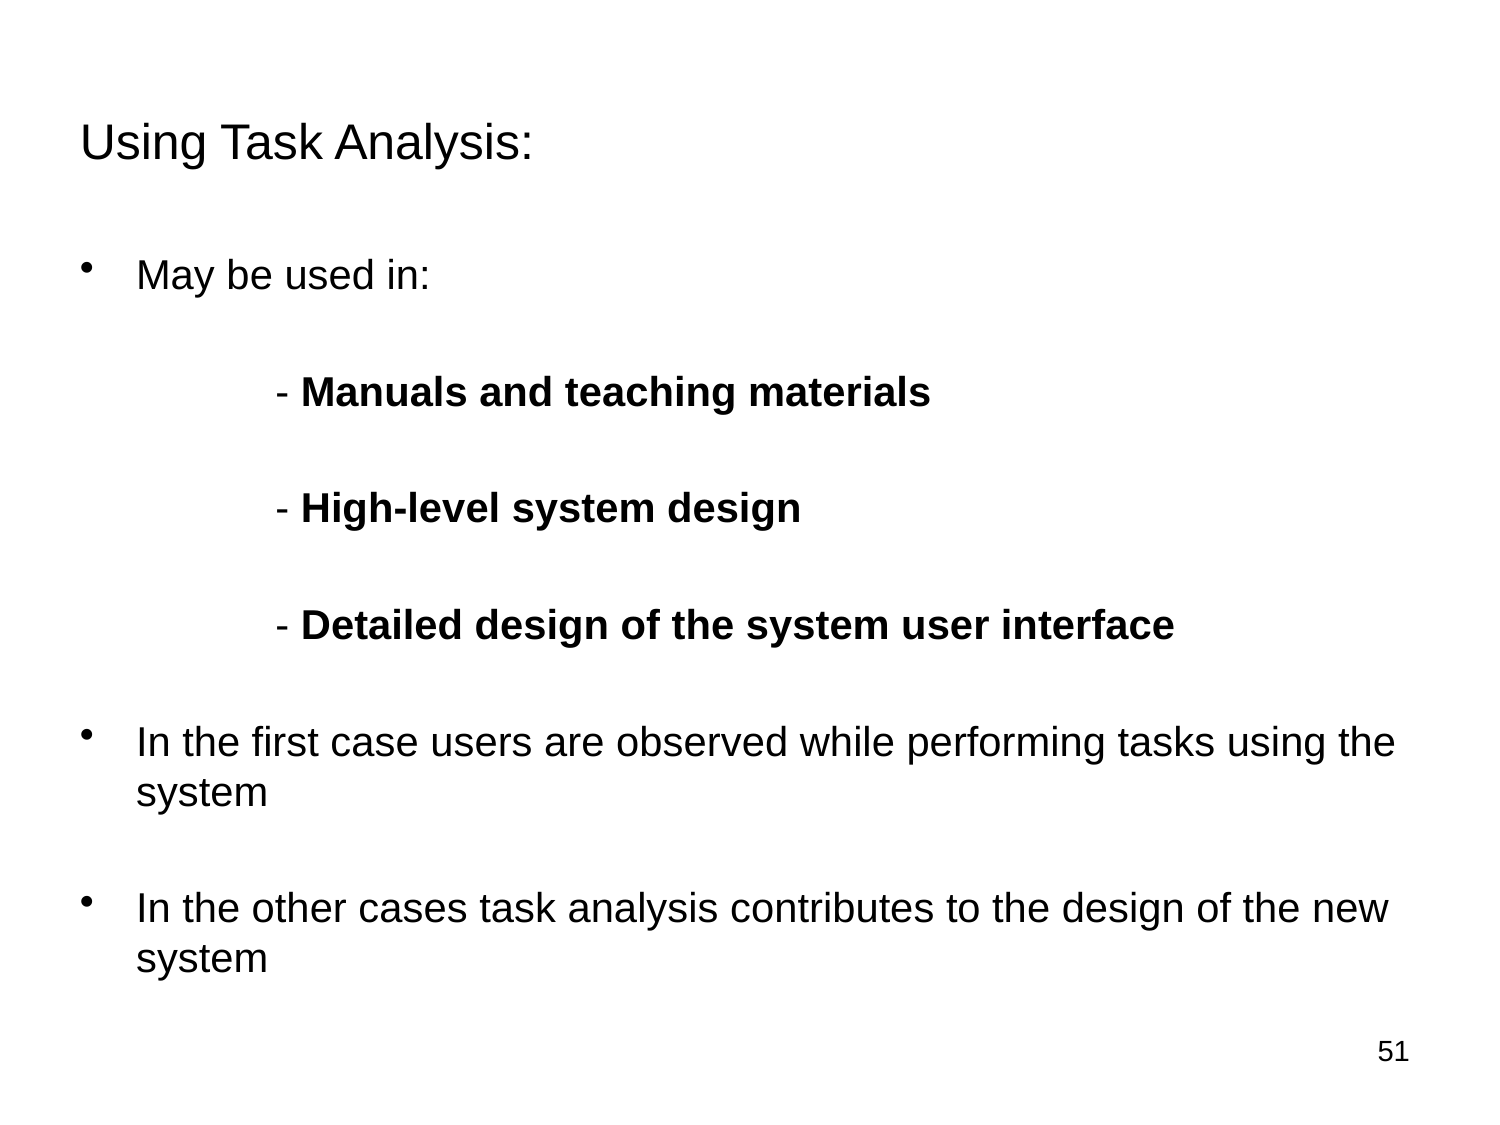

Using Task Analysis:

May be used in:

                 - Manuals and teaching materials

                 - High-level system design

                 - Detailed design of the system user interface

In the first case users are observed while performing tasks using the system

In the other cases task analysis contributes to the design of the new system
51